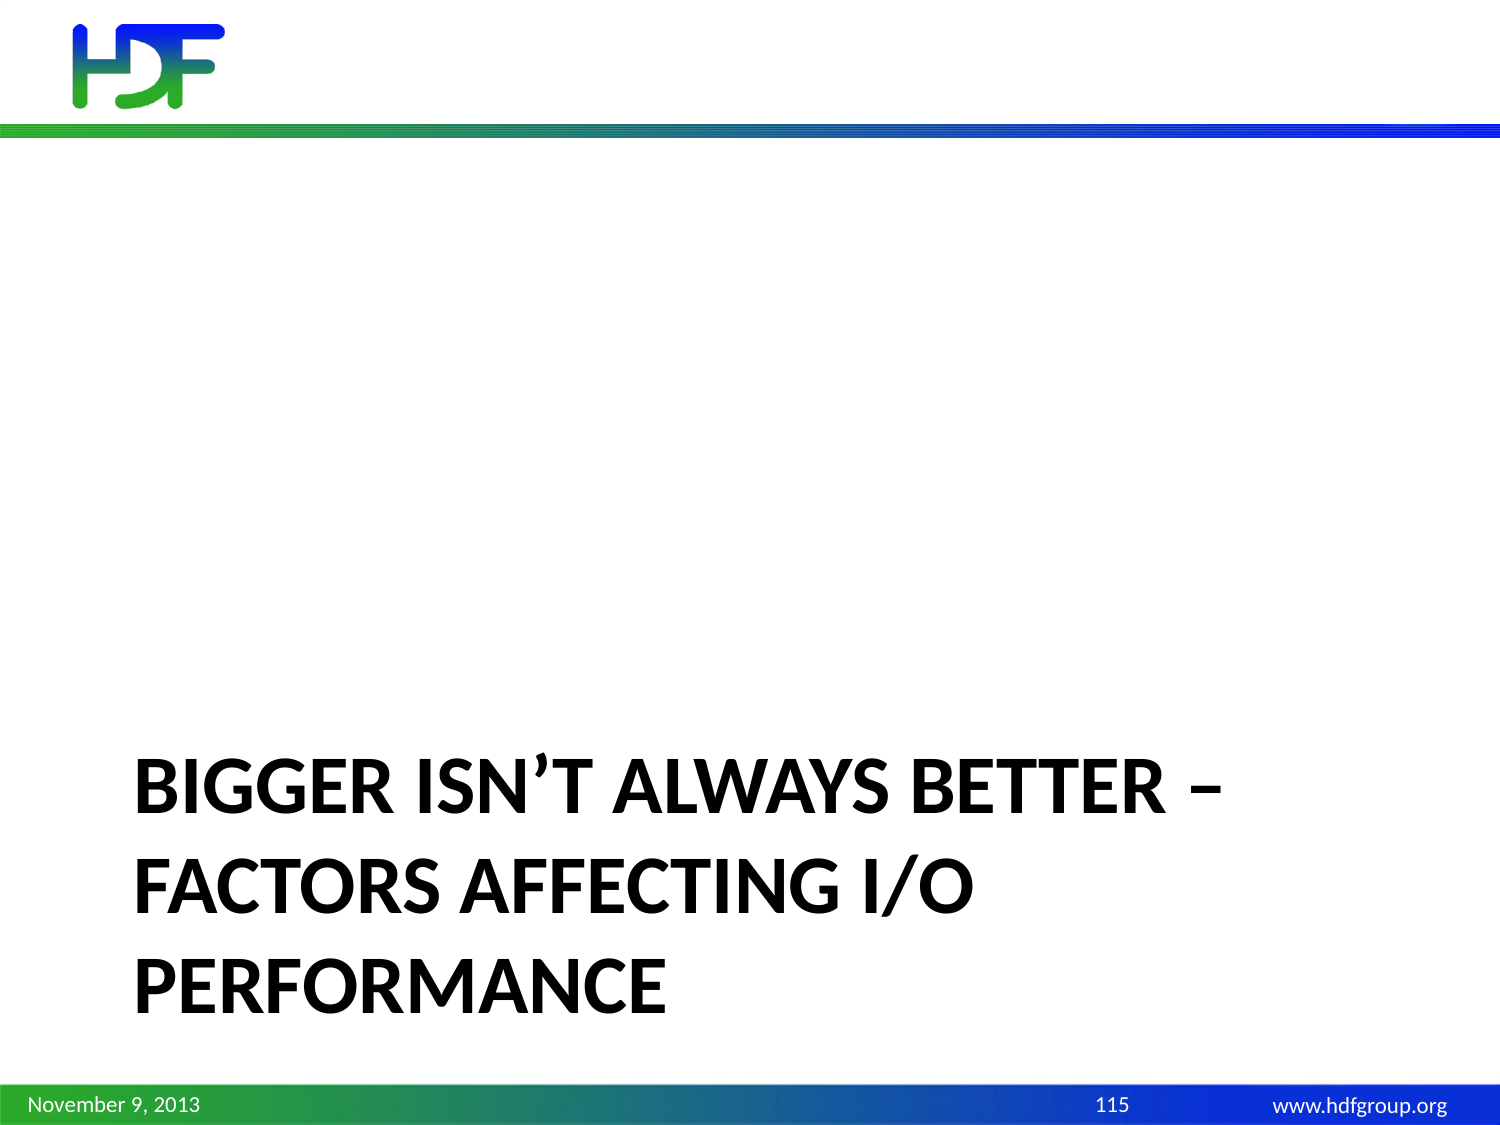

# Bigger isn’t always better –  Factors affecting I/O performance
November 9, 2013
115